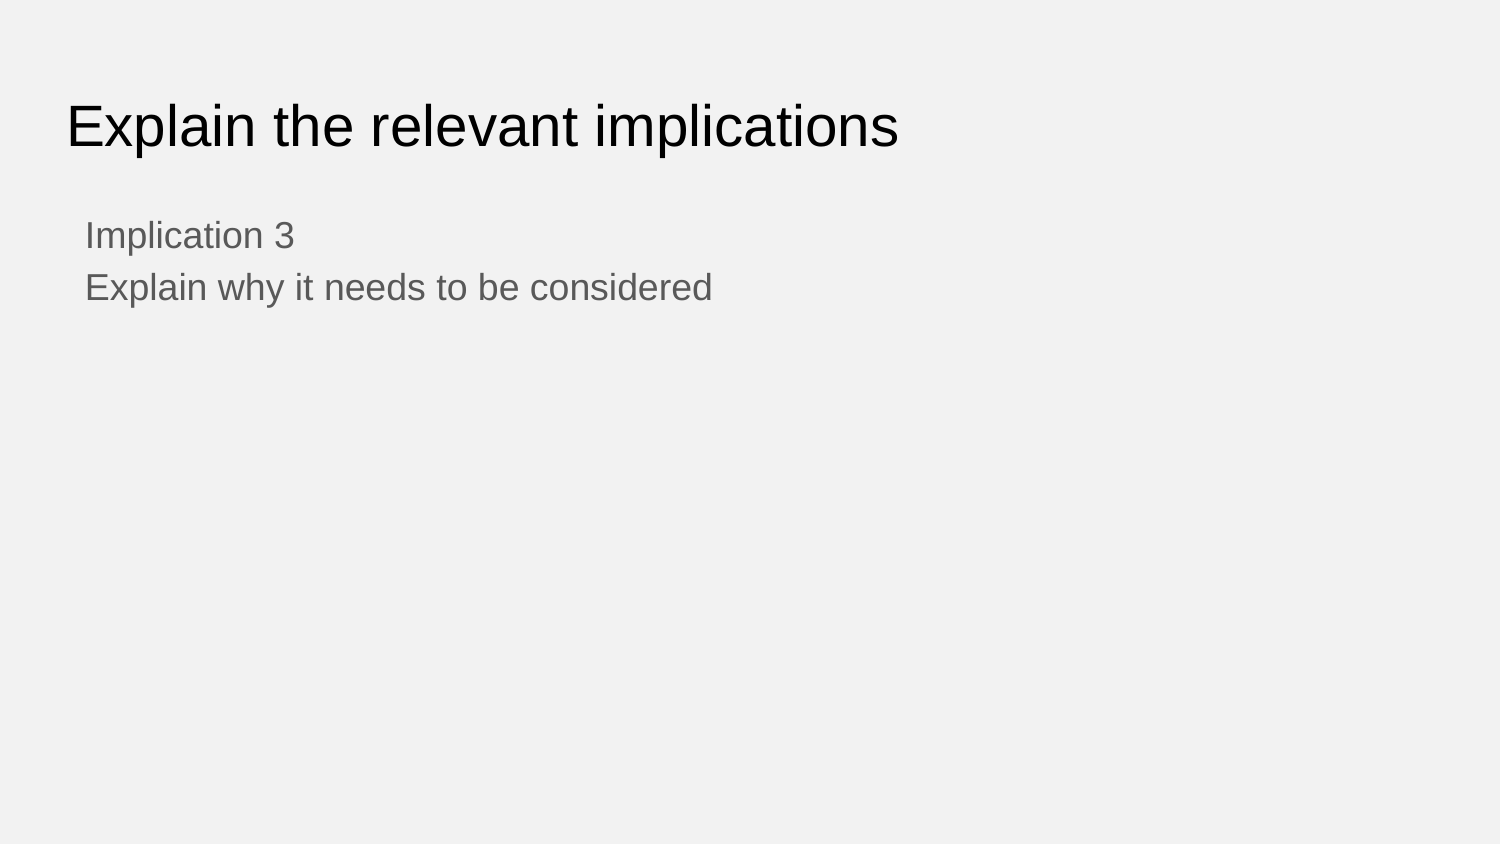

# Explain the relevant implications
Implication 3
Explain why it needs to be considered